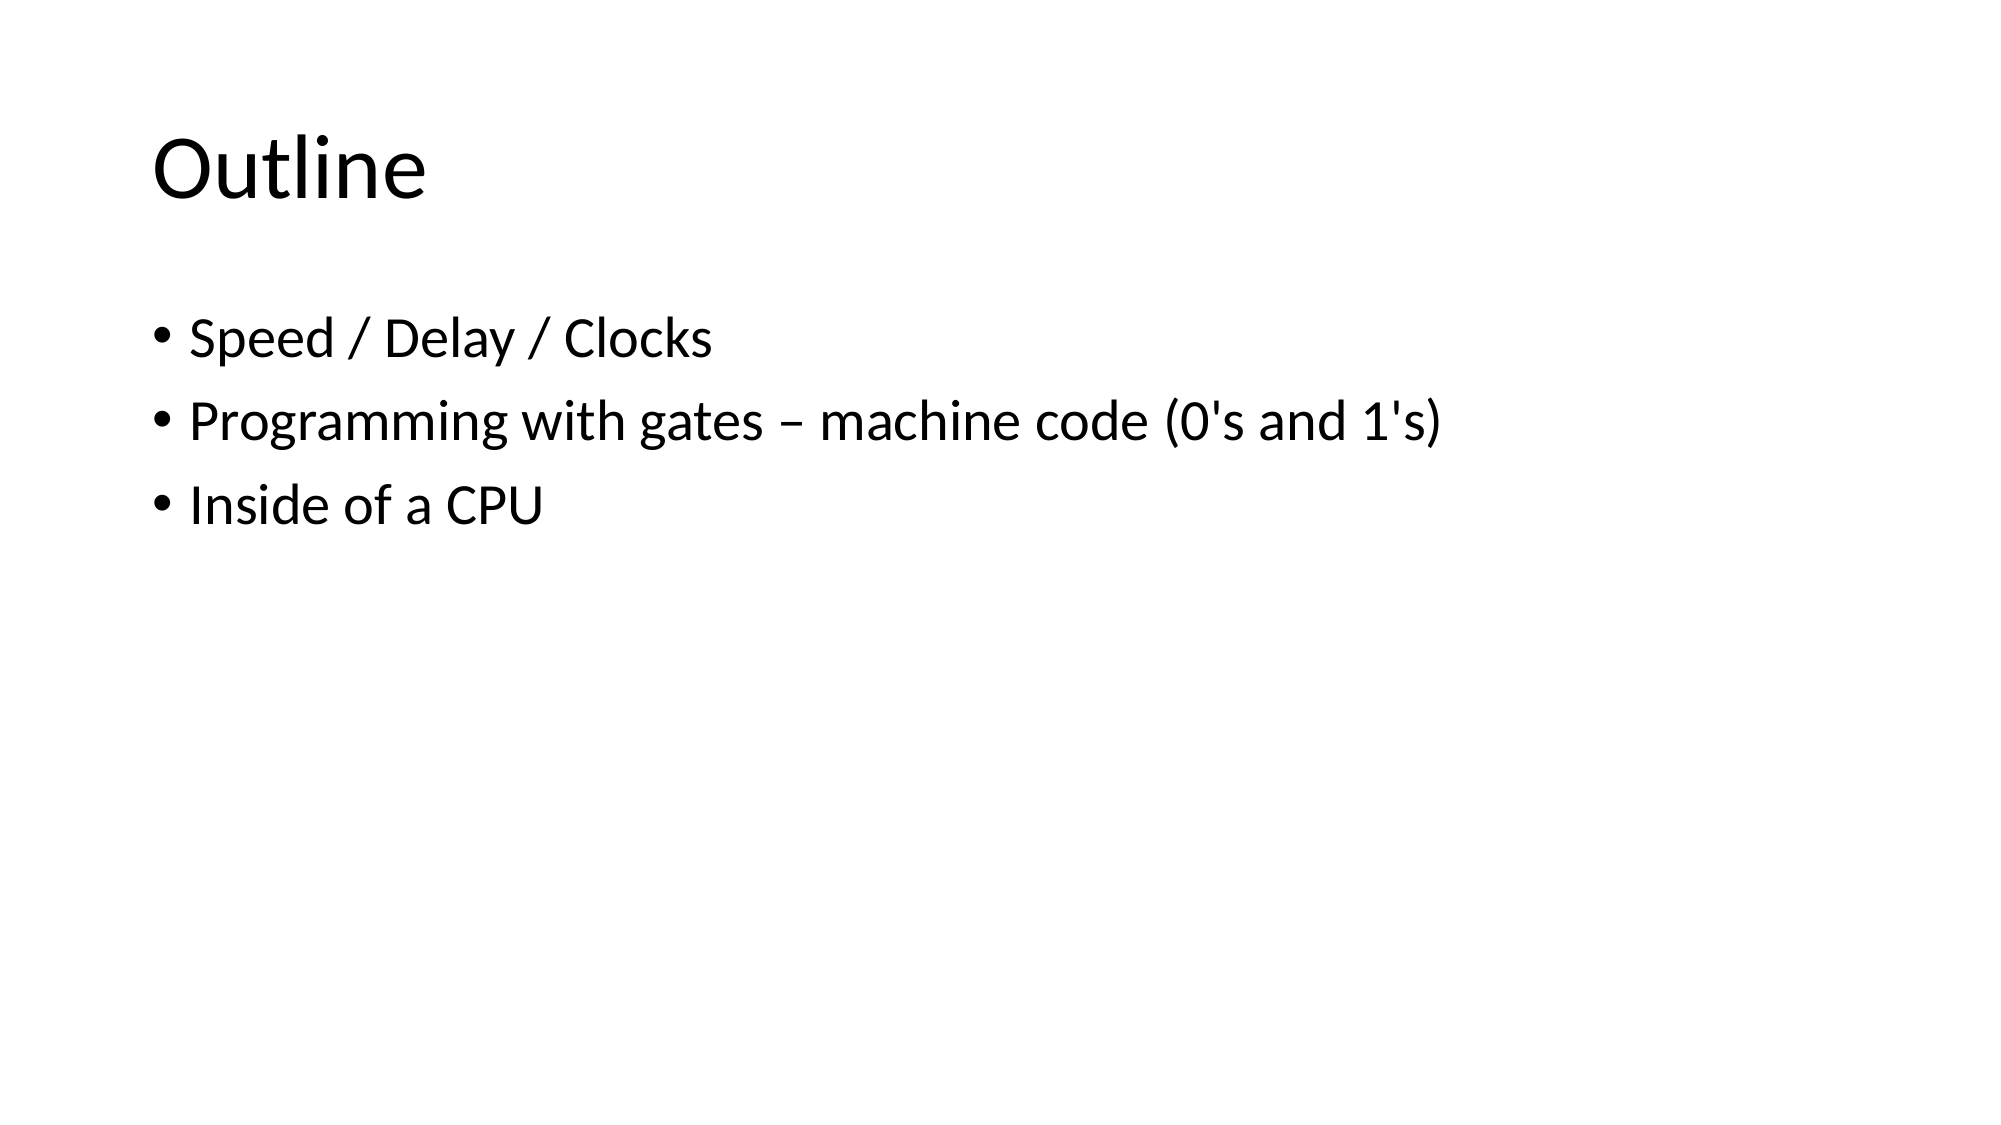

# Outline
Speed / Delay / Clocks
Programming with gates – machine code (0's and 1's)
Inside of a CPU